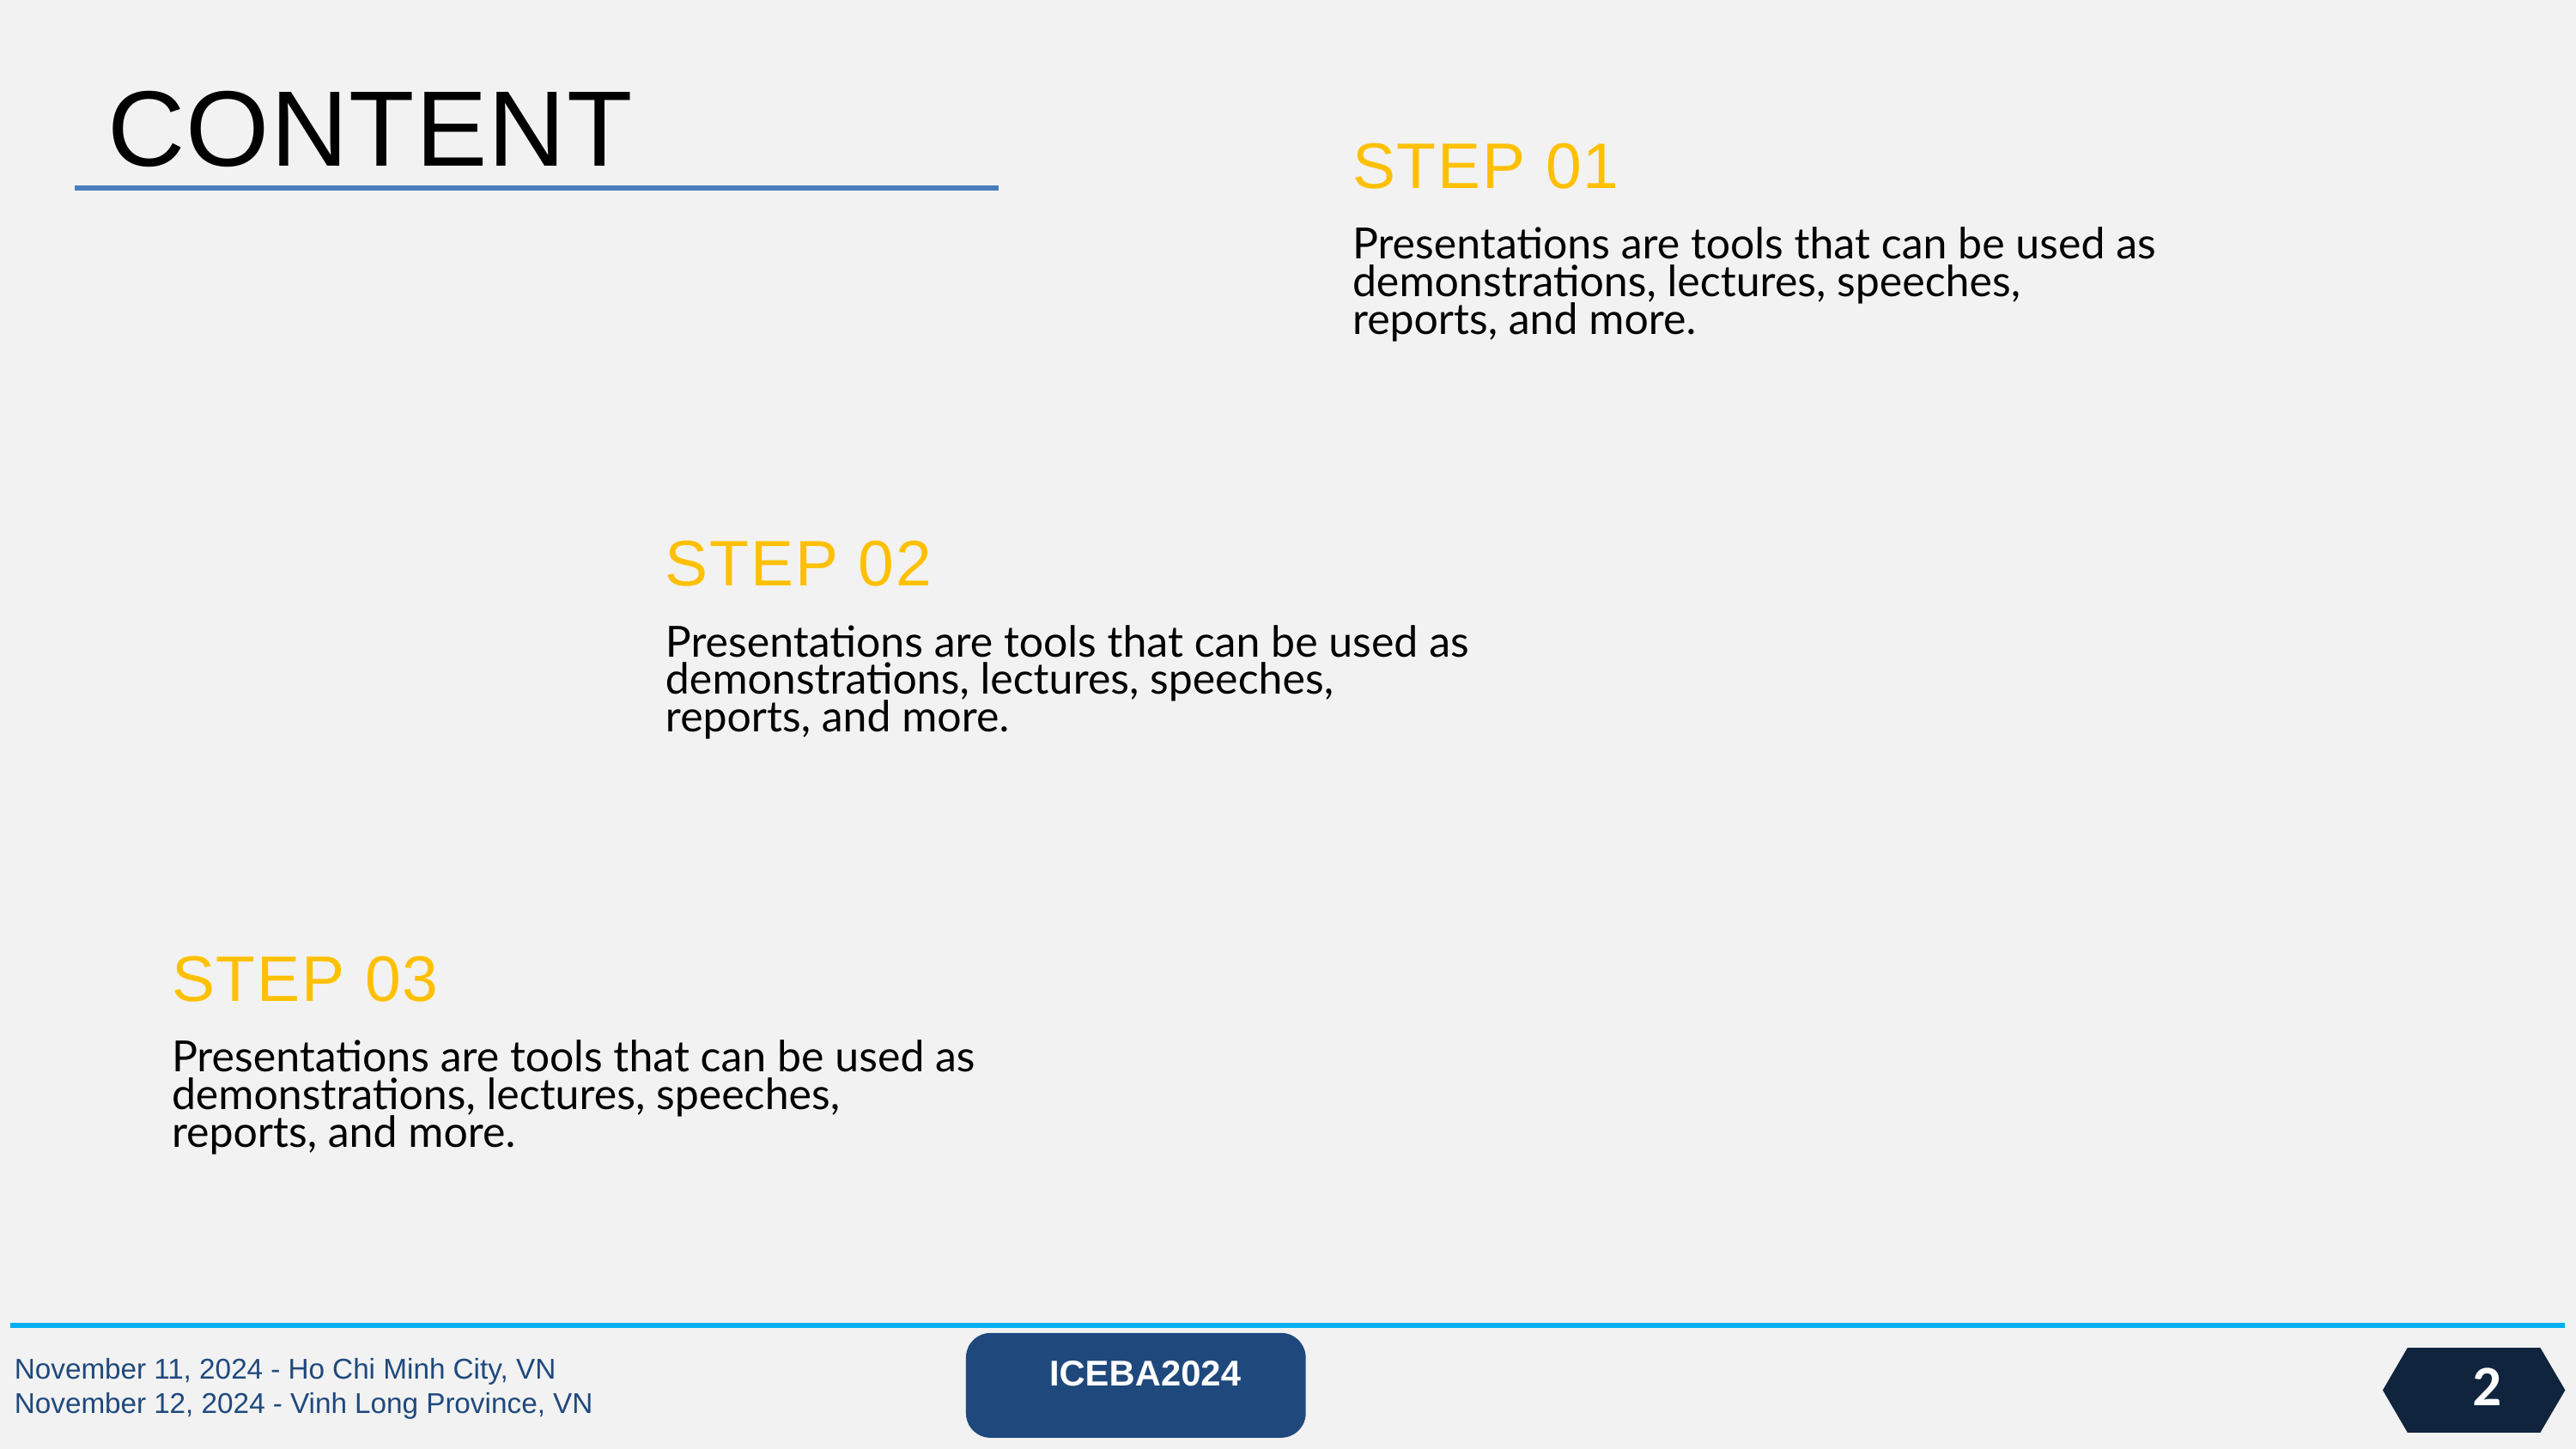

CONTENT
STEP 01
Presentations are tools that can be used as demonstrations, lectures, speeches, reports, and more.
STEP 02
Presentations are tools that can be used as demonstrations, lectures, speeches, reports, and more.
STEP 03
Presentations are tools that can be used as demonstrations, lectures, speeches, reports, and more.
2